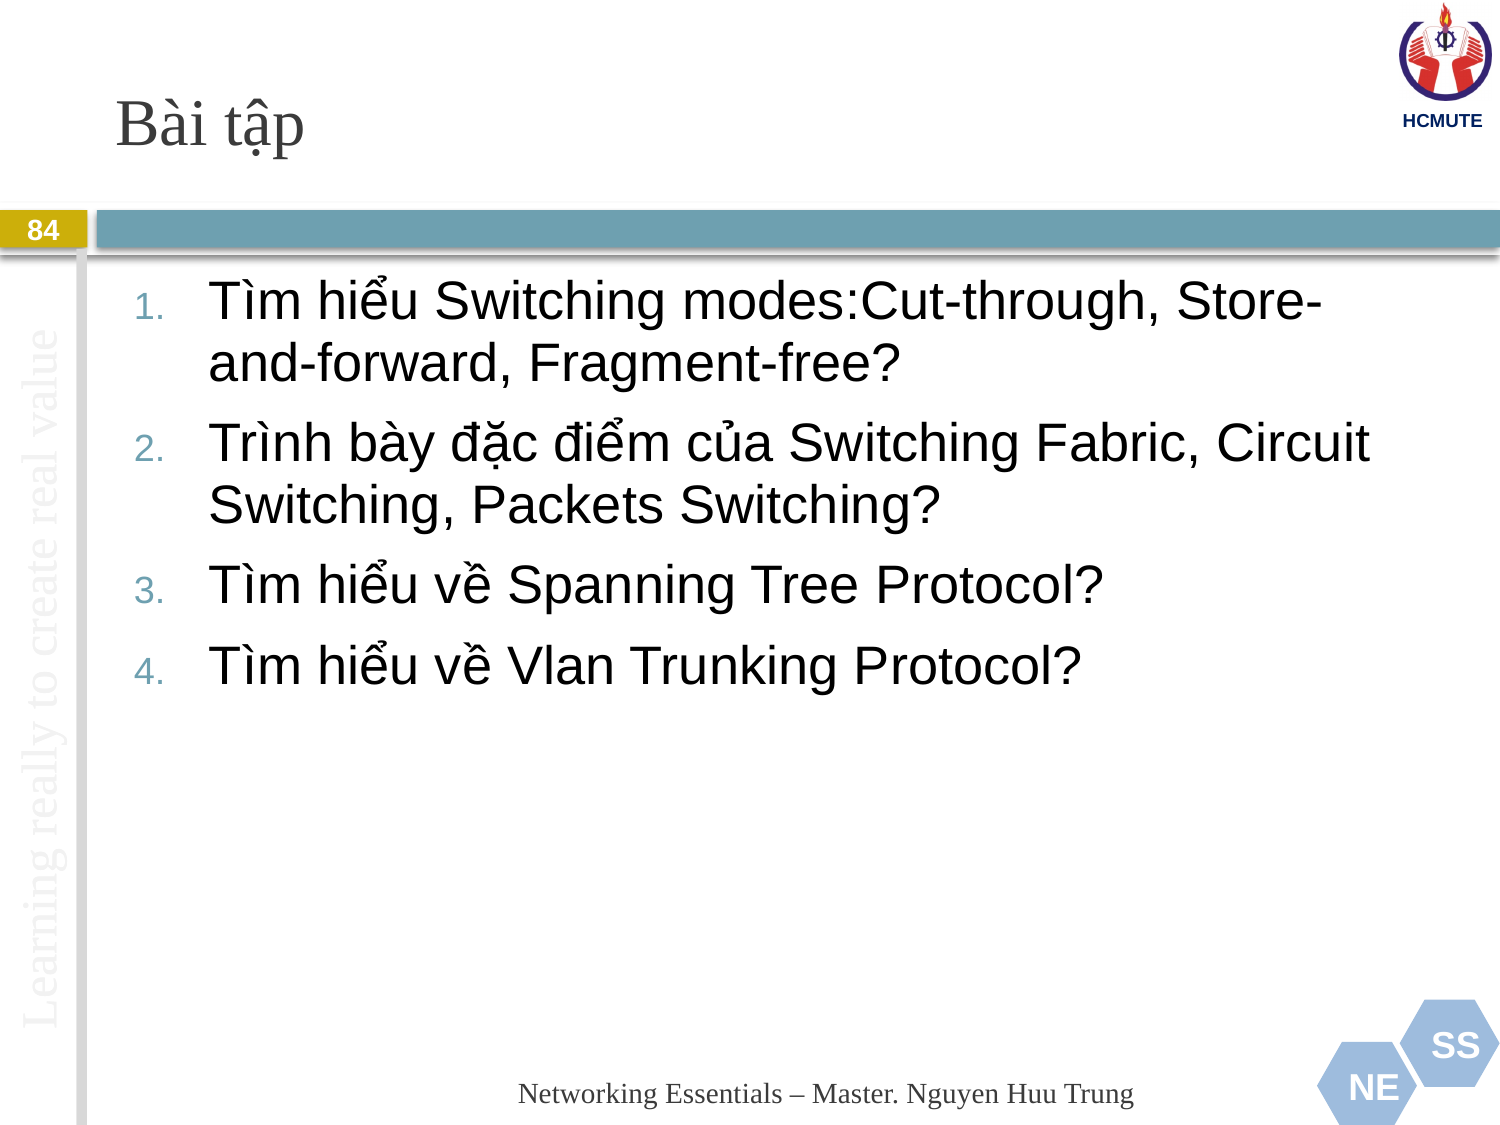

# Bài tập
84
Tìm hiểu Switching modes:Cut-through, Store-and-forward, Fragment-free?
Trình bày đặc điểm của Switching Fabric, Circuit Switching, Packets Switching?
Tìm hiểu về Spanning Tree Protocol?
Tìm hiểu về Vlan Trunking Protocol?
Networking Essentials – Master. Nguyen Huu Trung